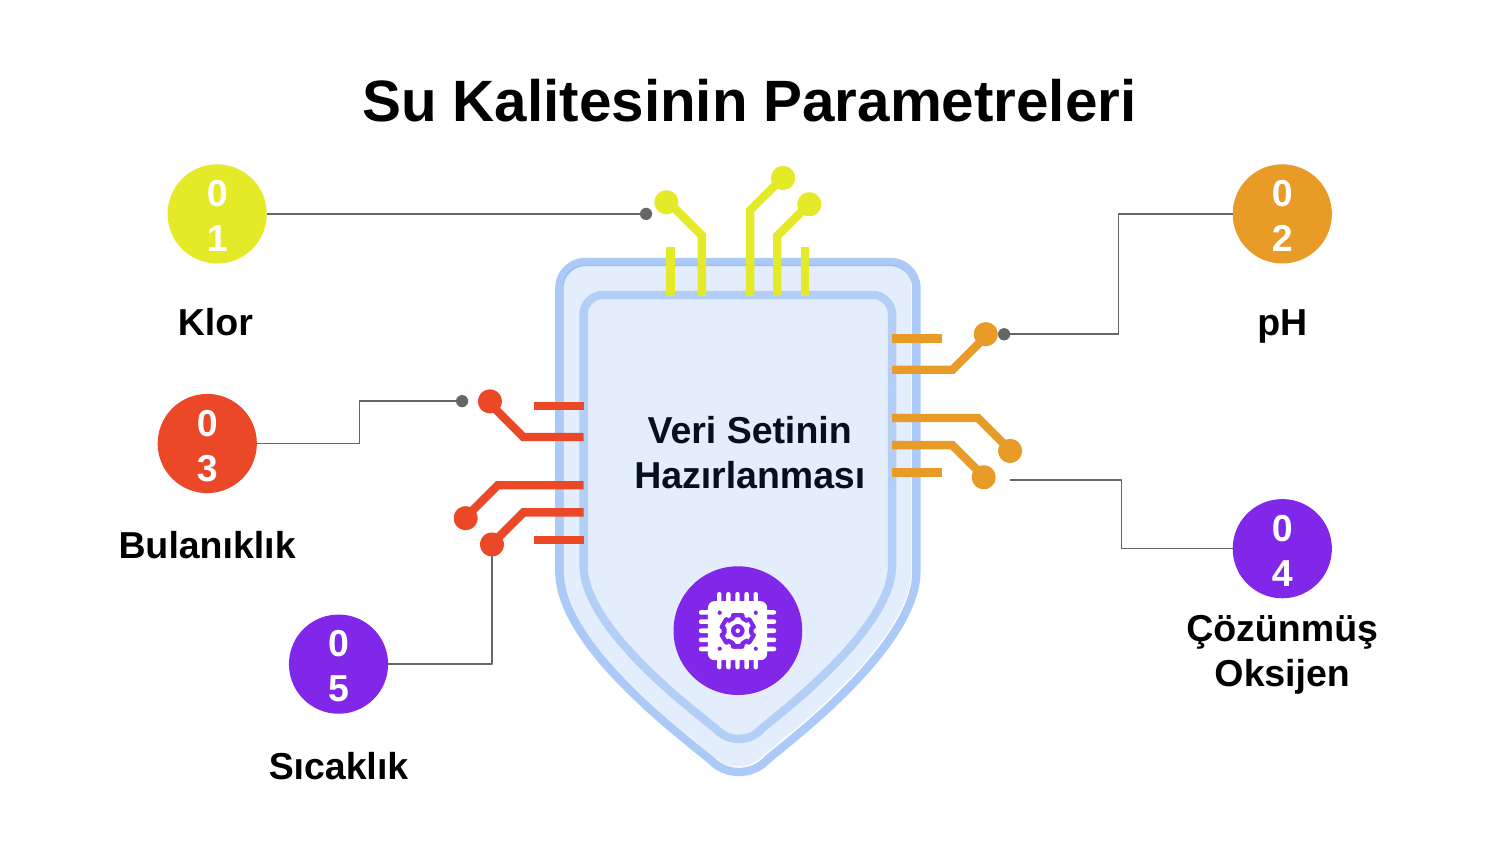

# Su Kalitesinin Parametreleri
01
Klor

02
pH

03
Bulanıklık
Veri Setinin Hazırlanması
04
Çözünmüş Oksijen
05
Sıcaklık